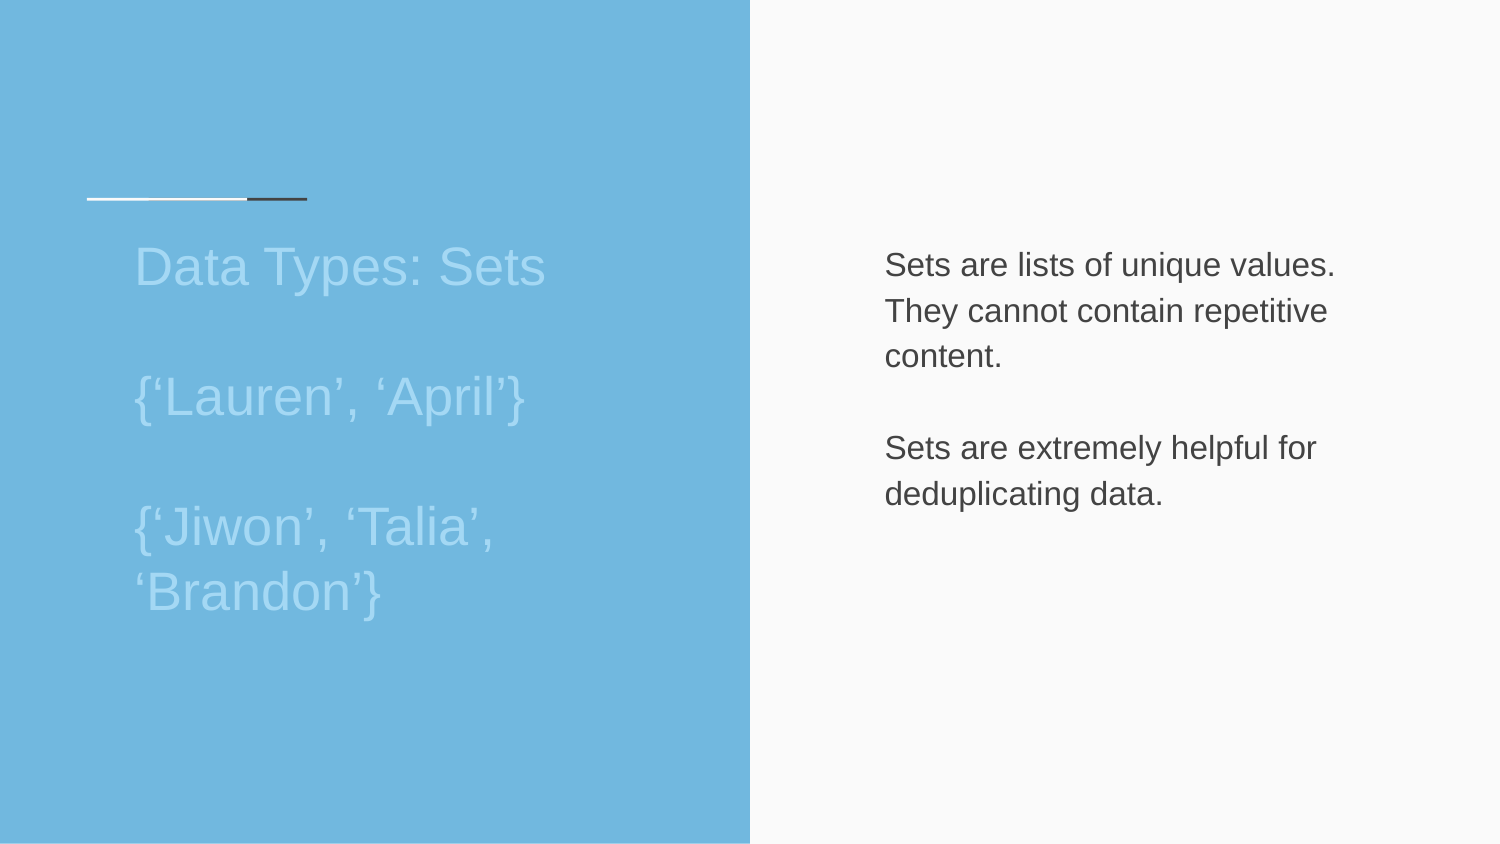

# Data Types: Sets {‘Lauren’, ‘April’} {‘Jiwon’, ‘Talia’, ‘Brandon’}
Sets are lists of unique values. They cannot contain repetitive content.

Sets are extremely helpful for deduplicating data.